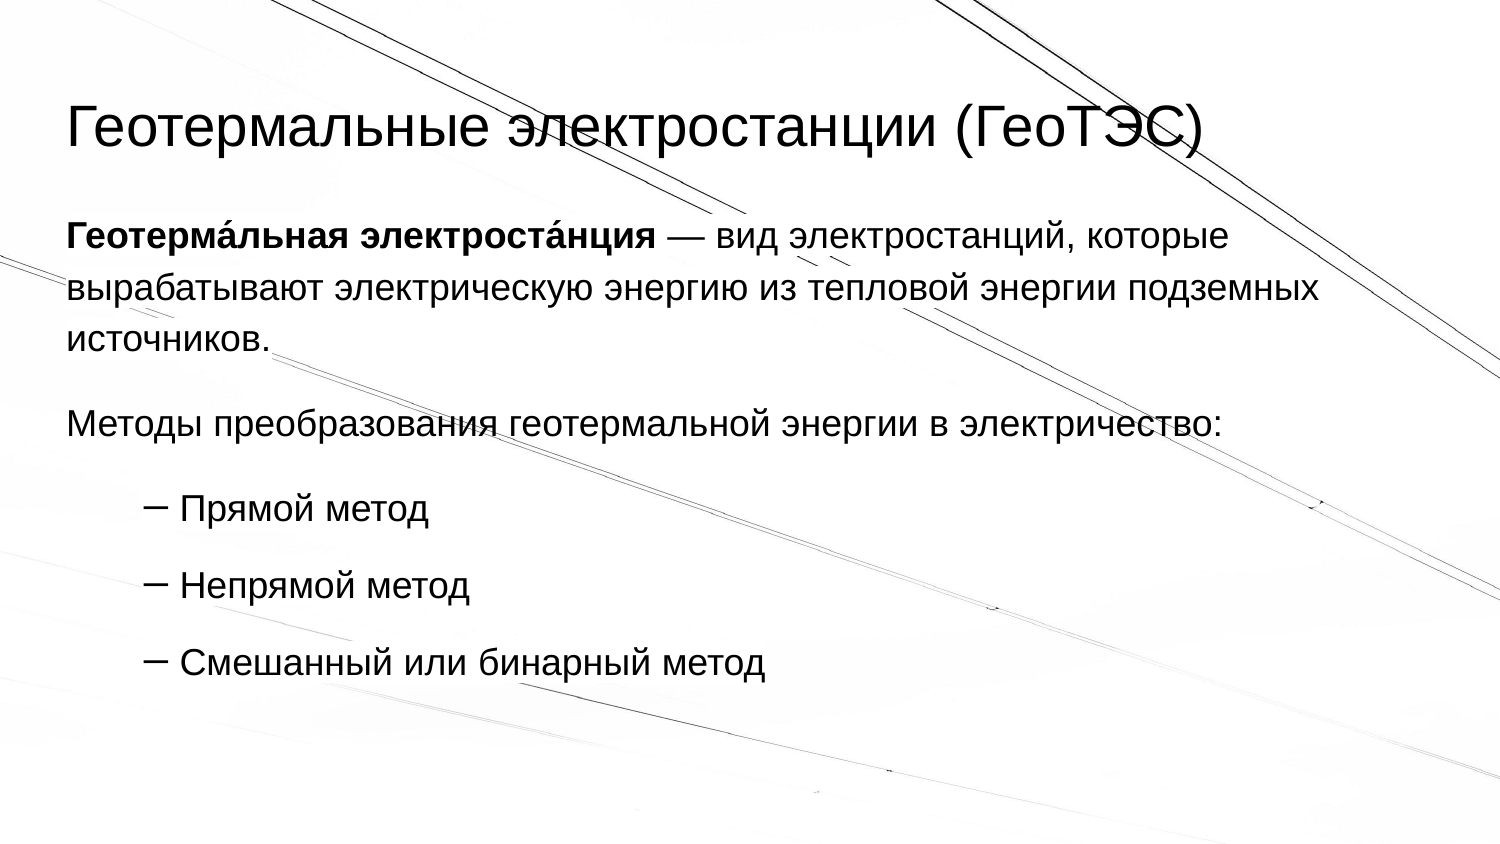

# Геотермальные электростанции (ГеоТЭС)
Геотерма́льная электроста́нция — вид электростанций, которые вырабатывают электрическую энергию из тепловой энергии подземных источников.
Методы преобразования геотермальной энергии в электричество:
— Прямой метод
— Непрямой метод
— Смешанный или бинарный метод